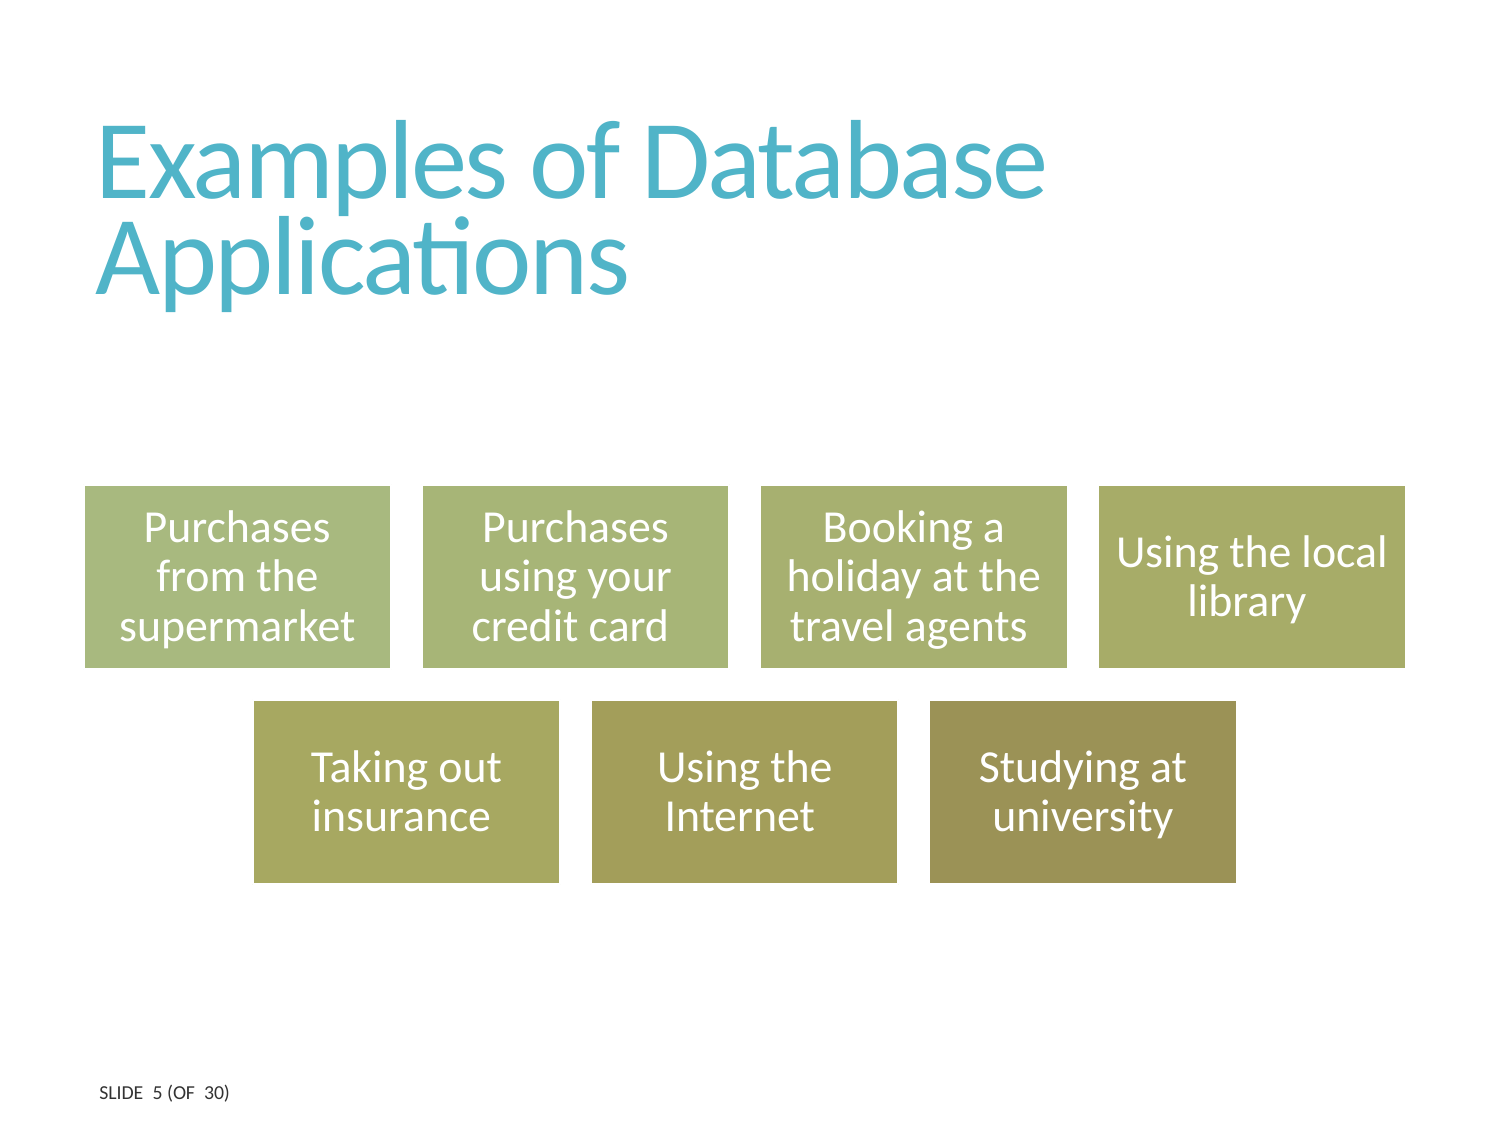

Examples of Database Applications
Purchases from the supermarket
Purchases using your credit card
Booking a holiday at the travel agents
Using the local library
Taking out insurance
Using the Internet
Studying at university
Slide  5 (of  30)